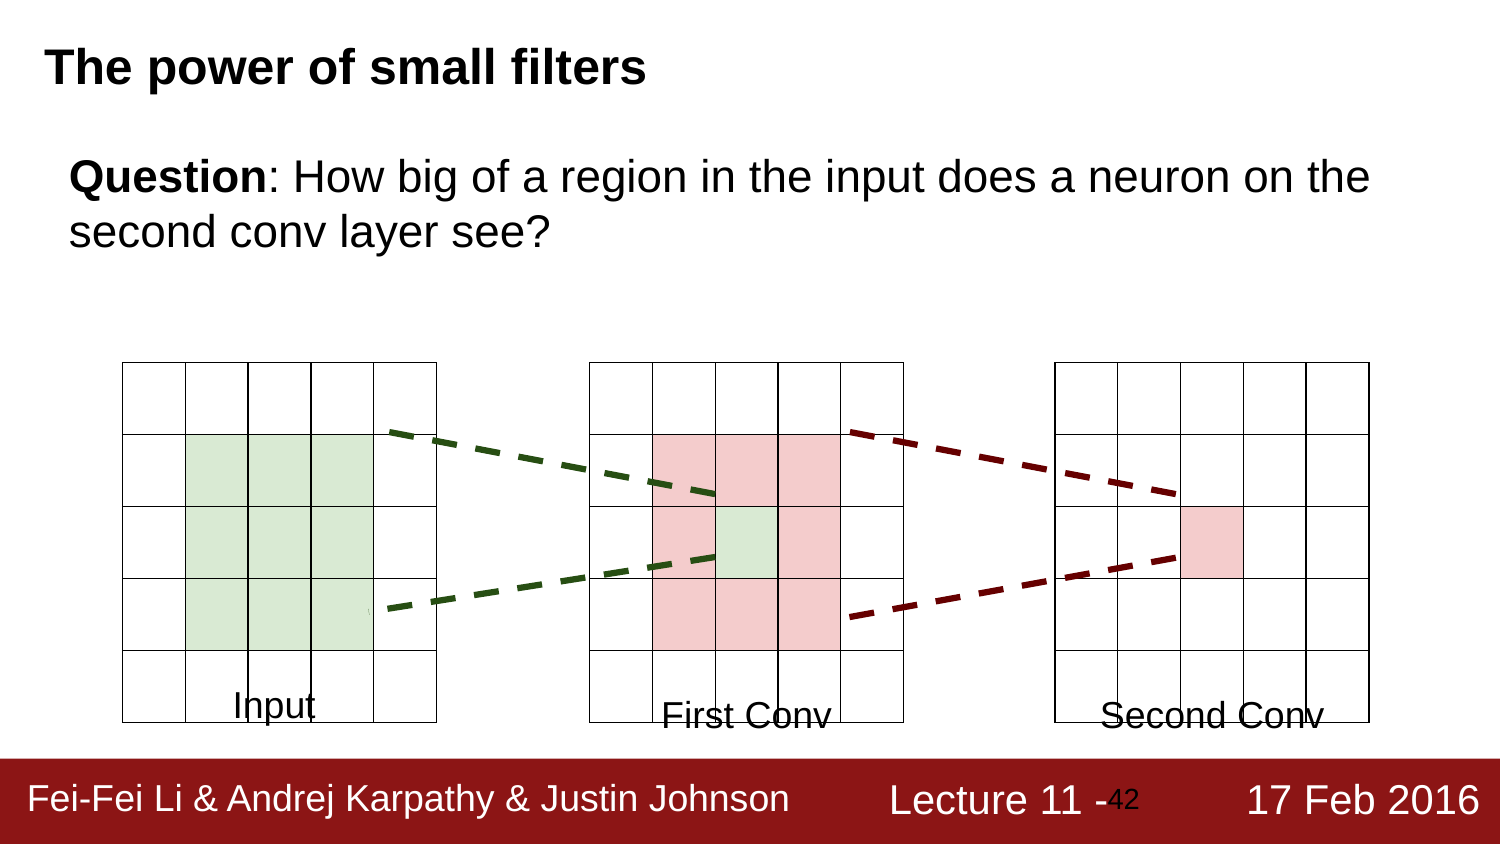

The power of small filters
Question: How big of a region in the input does a neuron on the second conv layer see?
|  |  |  |  |  |
| --- | --- | --- | --- | --- |
|  |  |  |  |  |
|  |  |  |  |  |
|  |  |  |  |  |
|  |  |  |  |  |
|  |  |  |  |  |
| --- | --- | --- | --- | --- |
|  |  |  |  |  |
|  |  |  |  |  |
|  |  |  |  |  |
|  |  |  |  |  |
|  |  |  |  |  |
| --- | --- | --- | --- | --- |
|  |  |  |  |  |
|  |  |  |  |  |
|  |  |  |  |  |
|  |  |  |  |  |
Input
First Conv
Second Conv
42